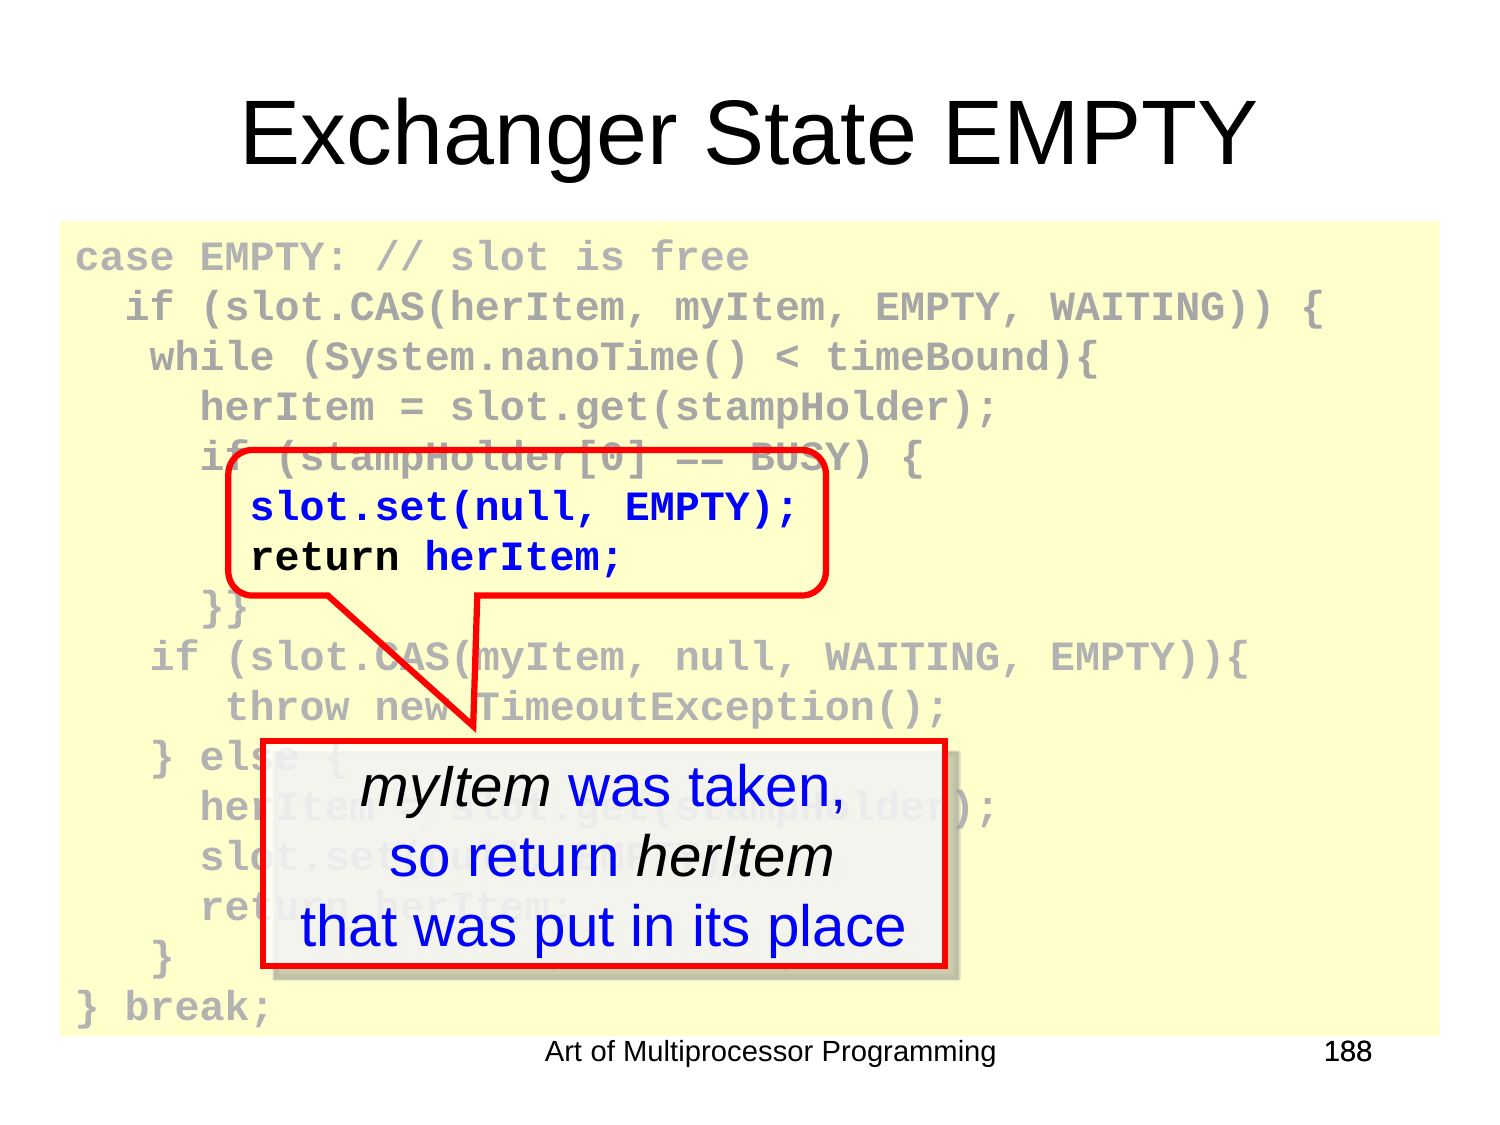

Exchanger State EMPTY
case EMPTY: // slot is free
  if (slot.CAS(herItem, myItem, EMPTY, WAITING)) {
   while (System.nanoTime() < timeBound){
     herItem = slot.get(stampHolder);
     if (stampHolder[0] == BUSY) {
       slot.set(null, EMPTY);
       return herItem;
     }}
   if (slot.CAS(myItem, null, WAITING, EMPTY)){
      throw new TimeoutException();
   } else {
     herItem = slot.get(stampHolder);
     slot.set(null, EMPTY);
     return herItem;
   }
} break;

myItem was taken,
 so return herItem
that was put in its place
Art of Multiprocessor Programming
188
188